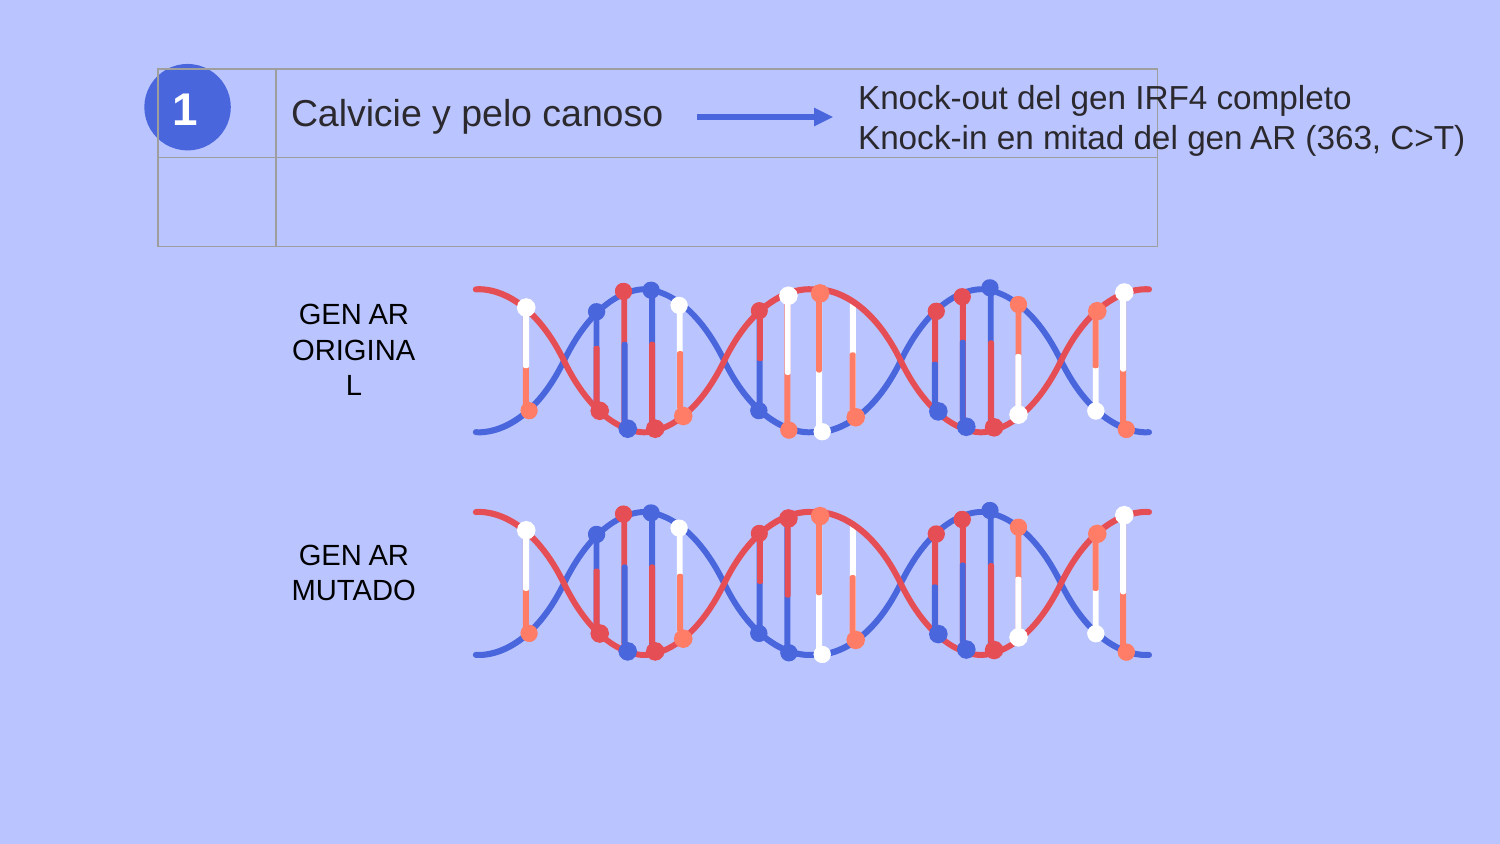

| 1 | Calvicie y pelo canoso |
| --- | --- |
|  |  |
Knock-out del gen IRF4 completo
Knock-in en mitad del gen AR (363, C>T)

GEN AR ORIGINAL

GEN AR MUTADO